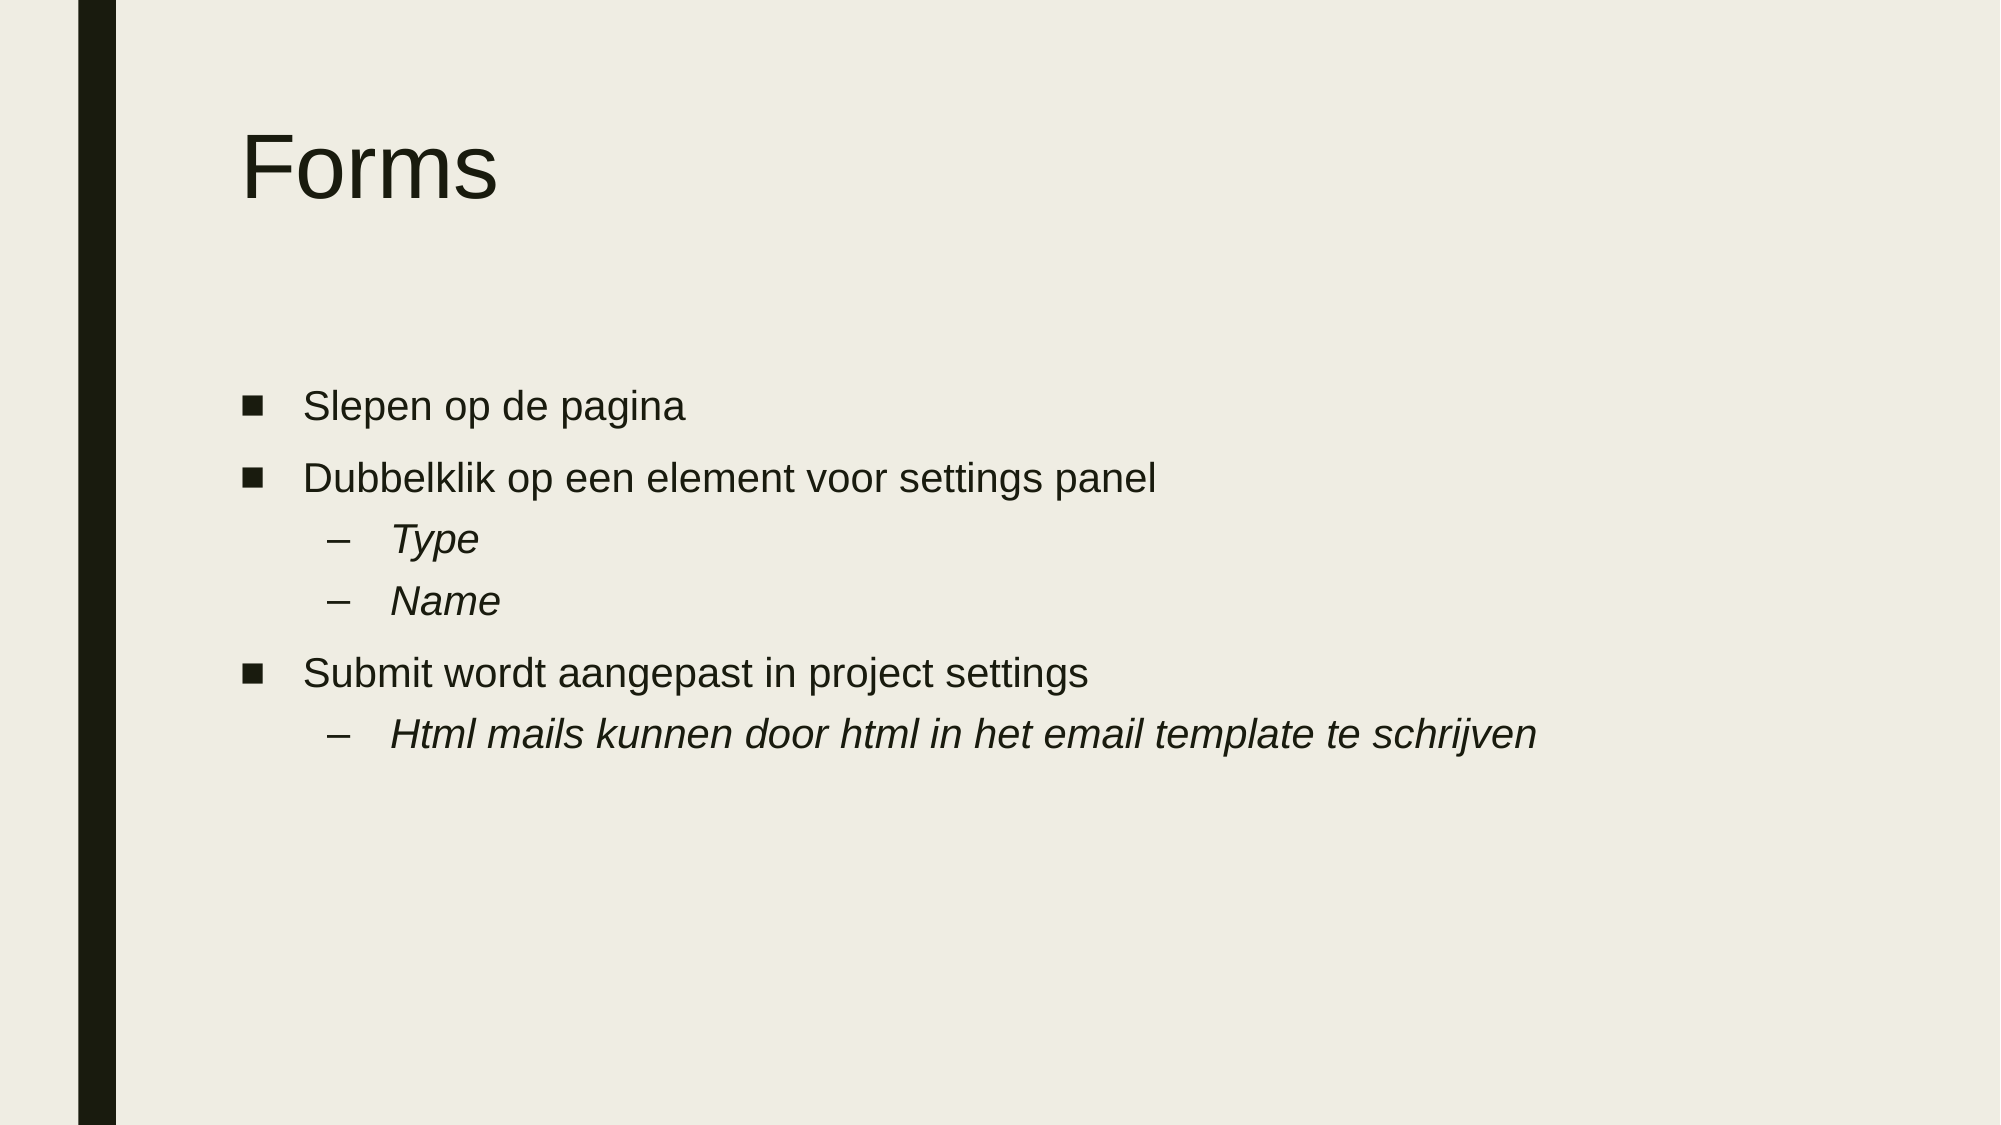

# Forms
Slepen op de pagina
Dubbelklik op een element voor settings panel
Type
Name
Submit wordt aangepast in project settings
Html mails kunnen door html in het email template te schrijven